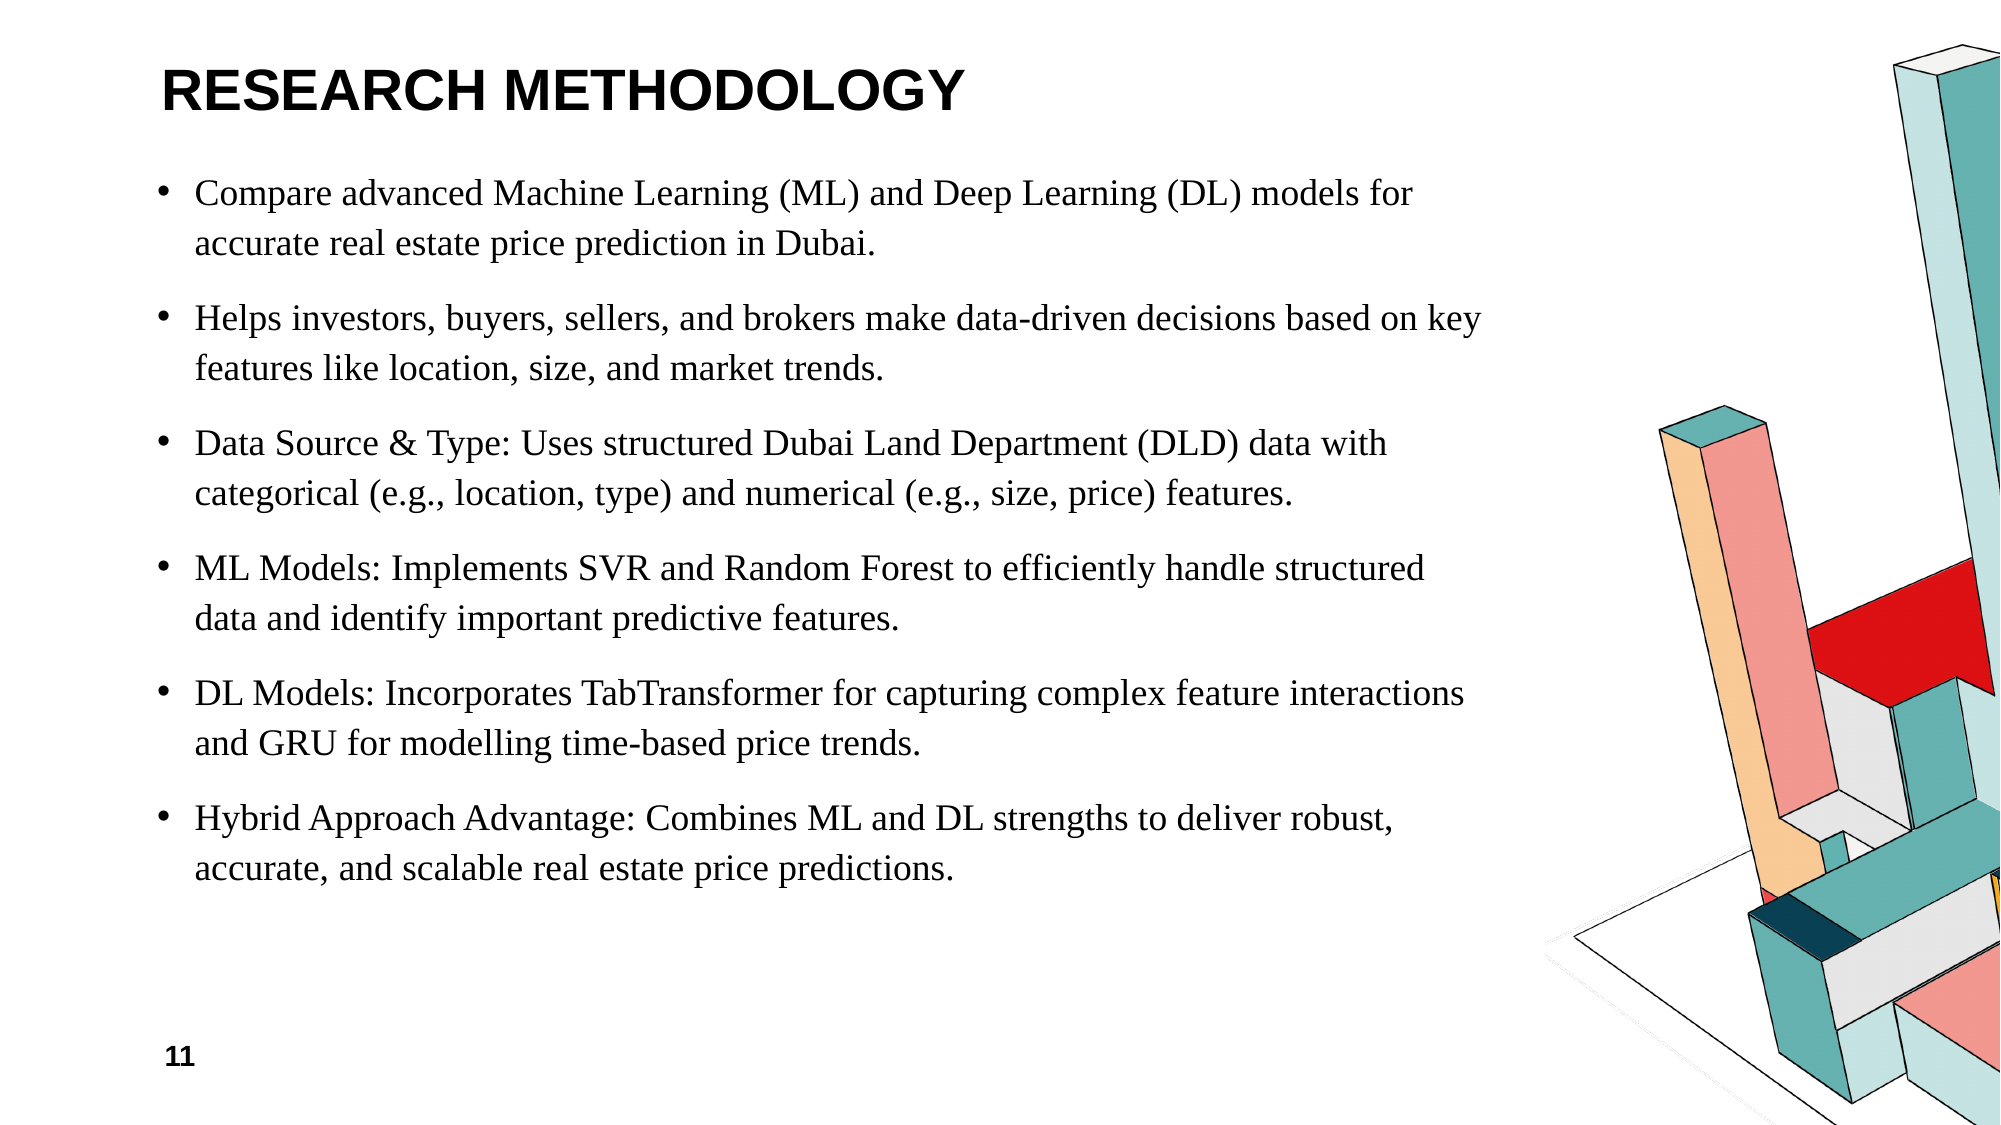

# Research methodology
Compare advanced Machine Learning (ML) and Deep Learning (DL) models for accurate real estate price prediction in Dubai.
Helps investors, buyers, sellers, and brokers make data-driven decisions based on key features like location, size, and market trends.
Data Source & Type: Uses structured Dubai Land Department (DLD) data with categorical (e.g., location, type) and numerical (e.g., size, price) features.
ML Models: Implements SVR and Random Forest to efficiently handle structured data and identify important predictive features.
DL Models: Incorporates TabTransformer for capturing complex feature interactions and GRU for modelling time-based price trends.
Hybrid Approach Advantage: Combines ML and DL strengths to deliver robust, accurate, and scalable real estate price predictions.
11